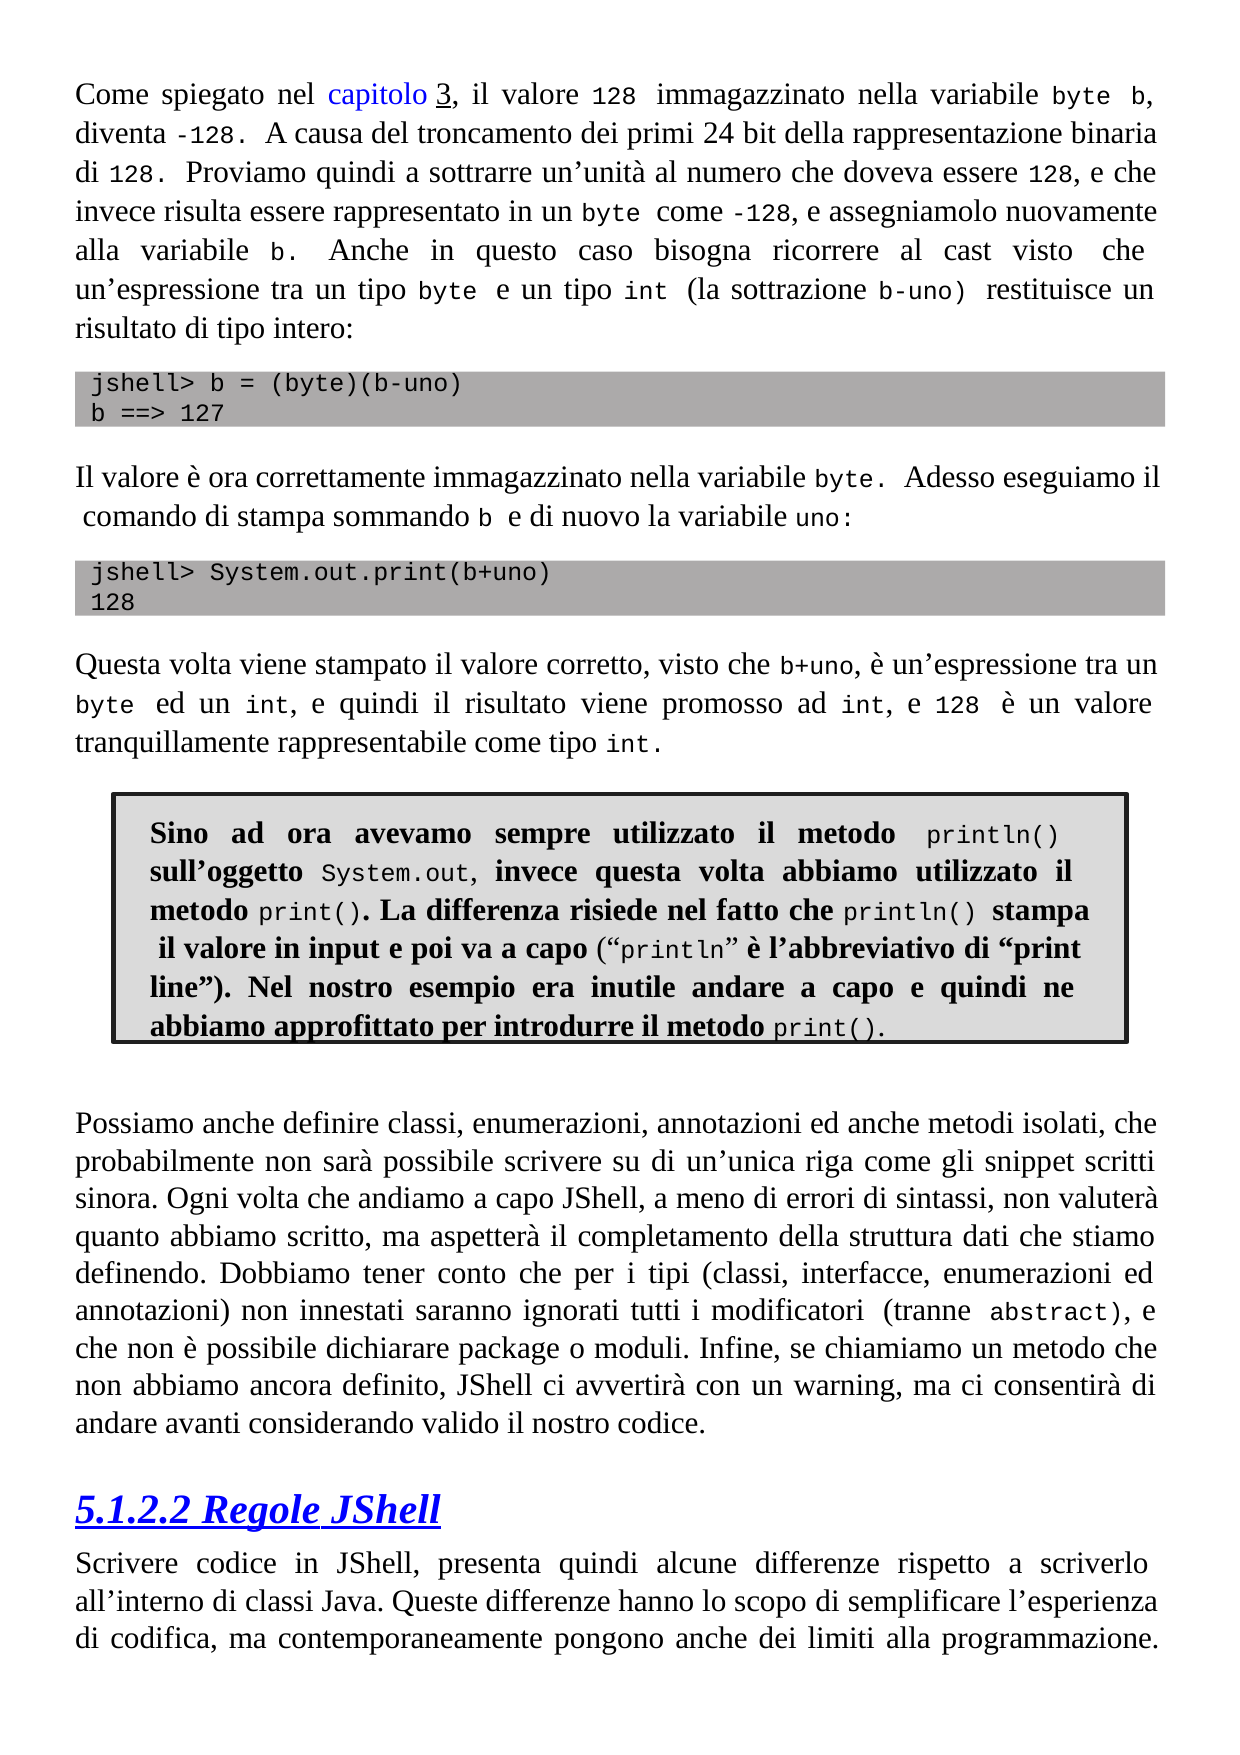

Come spiegato nel capitolo 3, il valore 128 immagazzinato nella variabile byte b,  diventa -128. A causa del troncamento dei primi 24 bit della rappresentazione binaria  di 128. Proviamo quindi a sottrarre un’unità al numero che doveva essere 128, e che  invece risulta essere rappresentato in un byte come -128, e assegniamolo nuovamente  alla variabile b. Anche in questo caso bisogna ricorrere al cast visto che  un’espressione tra un tipo byte e un tipo int (la sottrazione b-uno) restituisce un  risultato di tipo intero:
jshell> b = (byte)(b-uno)
b ==> 127
Il valore è ora correttamente immagazzinato nella variabile byte. Adesso eseguiamo il  comando di stampa sommando b e di nuovo la variabile uno:
jshell> System.out.print(b+uno)
128
Questa volta viene stampato il valore corretto, visto che b+uno, è un’espressione tra un  byte ed un int, e quindi il risultato viene promosso ad int, e 128 è un valore  tranquillamente rappresentabile come tipo int.
Sino ad ora avevamo sempre utilizzato il metodo println()  sull’oggetto System.out, invece questa volta abbiamo utilizzato il  metodo print(). La differenza risiede nel fatto che println() stampa  il valore in input e poi va a capo (“println” è l’abbreviativo di “print  line”). Nel nostro esempio era inutile andare a capo e quindi ne  abbiamo approfittato per introdurre il metodo print().
Possiamo anche definire classi, enumerazioni, annotazioni ed anche metodi isolati, che  probabilmente non sarà possibile scrivere su di un’unica riga come gli snippet scritti  sinora. Ogni volta che andiamo a capo JShell, a meno di errori di sintassi, non valuterà  quanto abbiamo scritto, ma aspetterà il completamento della struttura dati che stiamo  definendo. Dobbiamo tener conto che per i tipi (classi, interfacce, enumerazioni ed  annotazioni) non innestati saranno ignorati tutti i modificatori (tranne abstract), e  che non è possibile dichiarare package o moduli. Infine, se chiamiamo un metodo che  non abbiamo ancora definito, JShell ci avvertirà con un warning, ma ci consentirà di  andare avanti considerando valido il nostro codice.

5.1.2.2 Regole JShell
Scrivere codice in JShell, presenta quindi alcune differenze rispetto a scriverlo  all’interno di classi Java. Queste differenze hanno lo scopo di semplificare l’esperienza  di codifica, ma contemporaneamente pongono anche dei limiti alla programmazione.